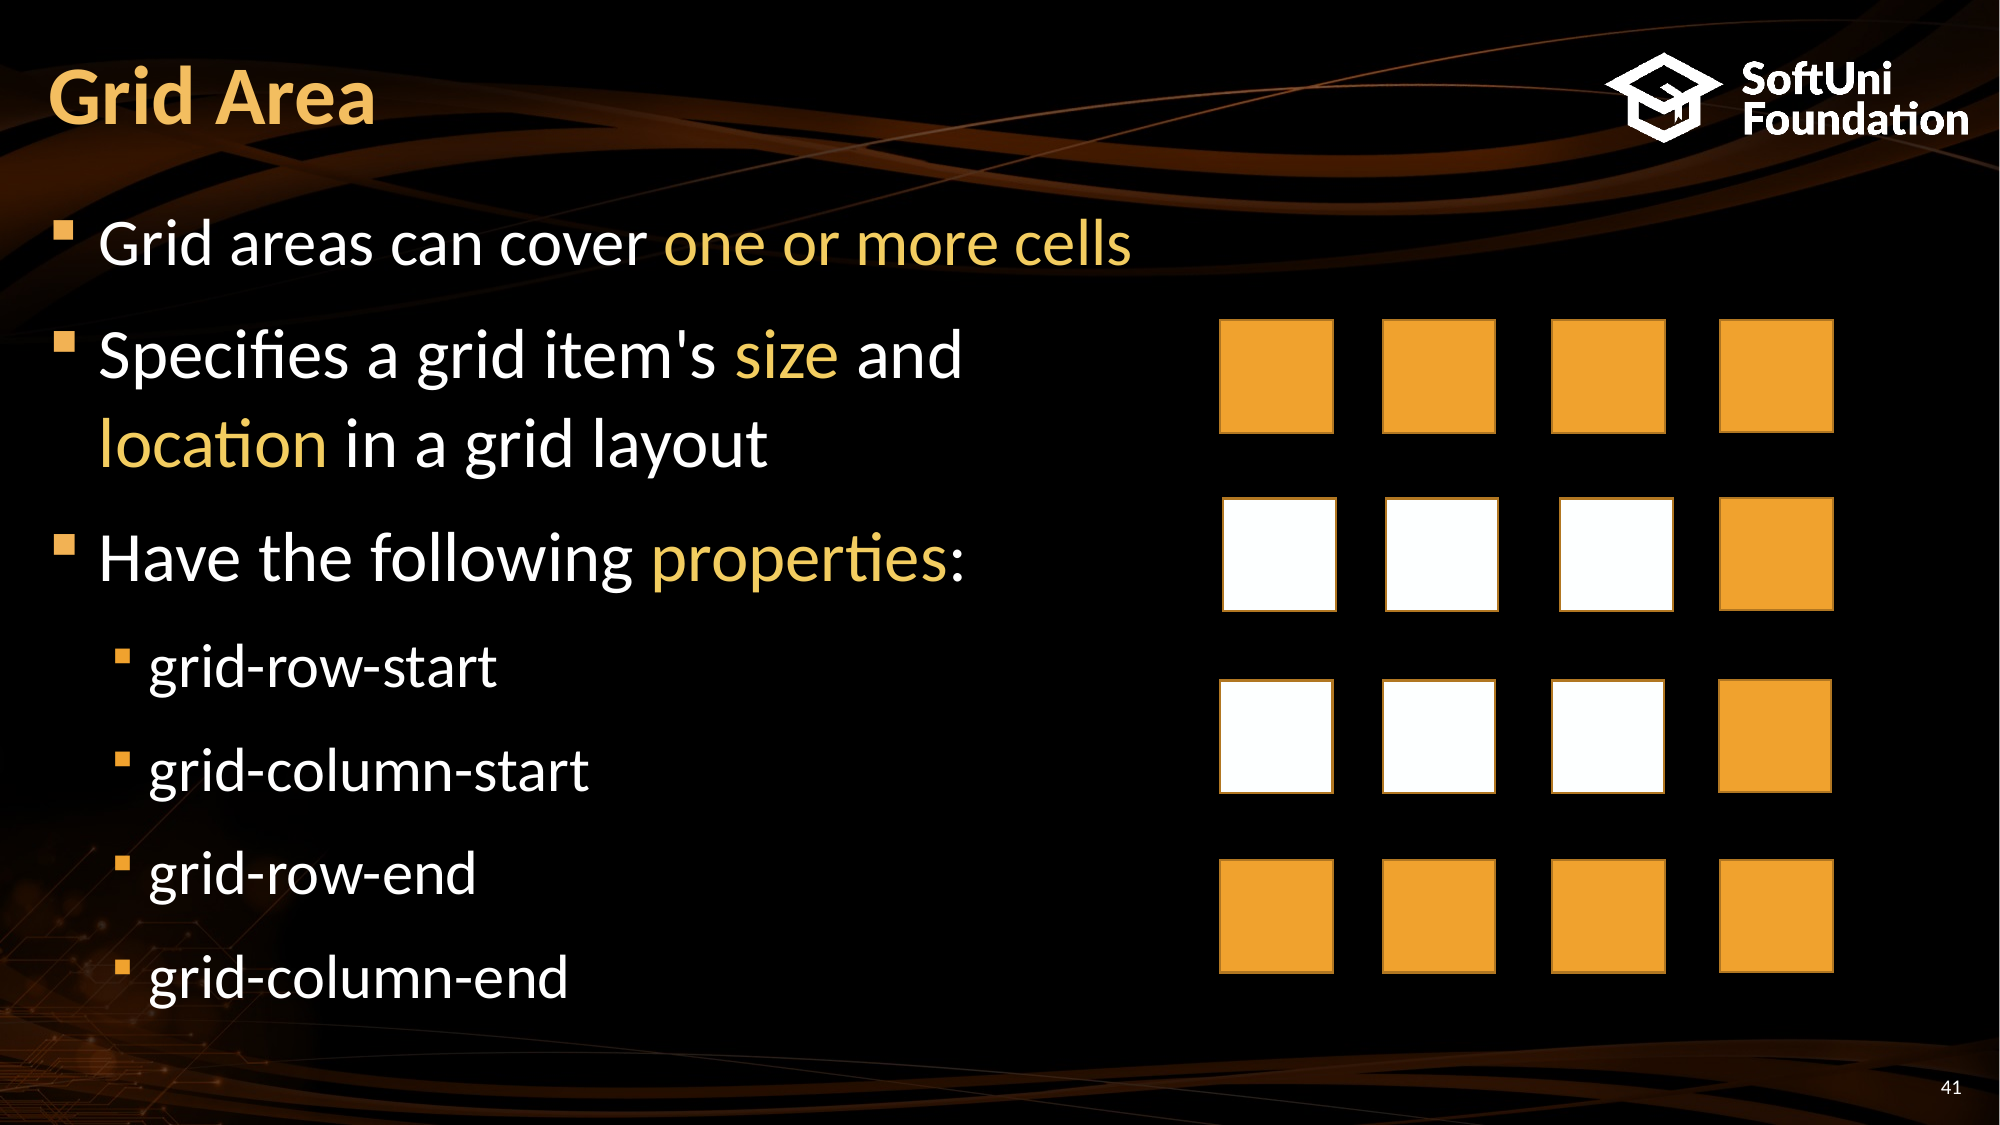

# Grid Area
Grid areas can cover one or more cells
Specifies a grid item's size and location in a grid layout
Have the following properties:
grid-row-start
grid-column-start
grid-row-end
grid-column-end

41